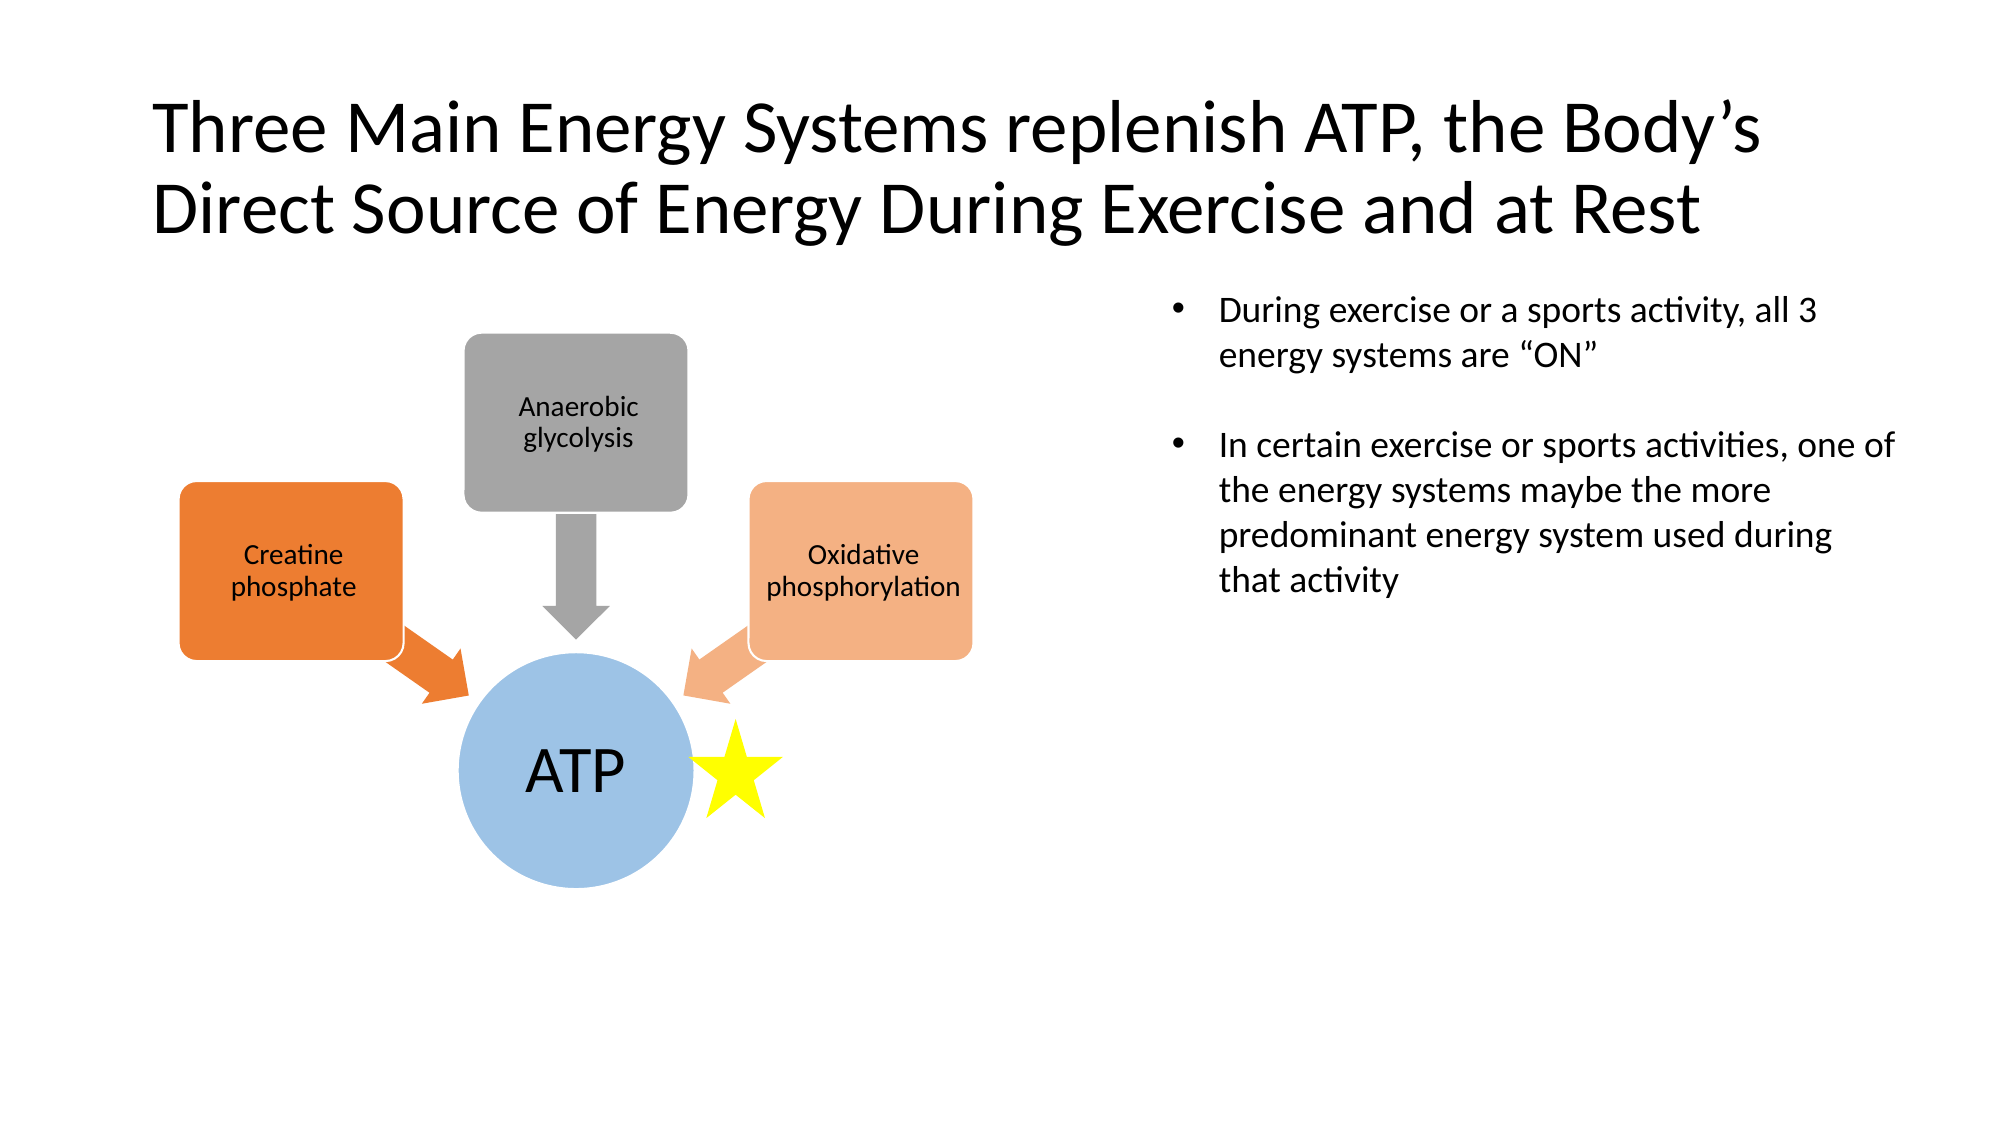

# Three Main Energy Systems replenish ATP, the Body’s Direct Source of Energy During Exercise and at Rest
During exercise or a sports activity, all 3 energy systems are “ON”

In certain exercise or sports activities, one of the energy systems maybe the more predominant energy system used during that activity
ATP
Creatine phosphate
Anaerobic glycolysis
Oxidative phosphorylation